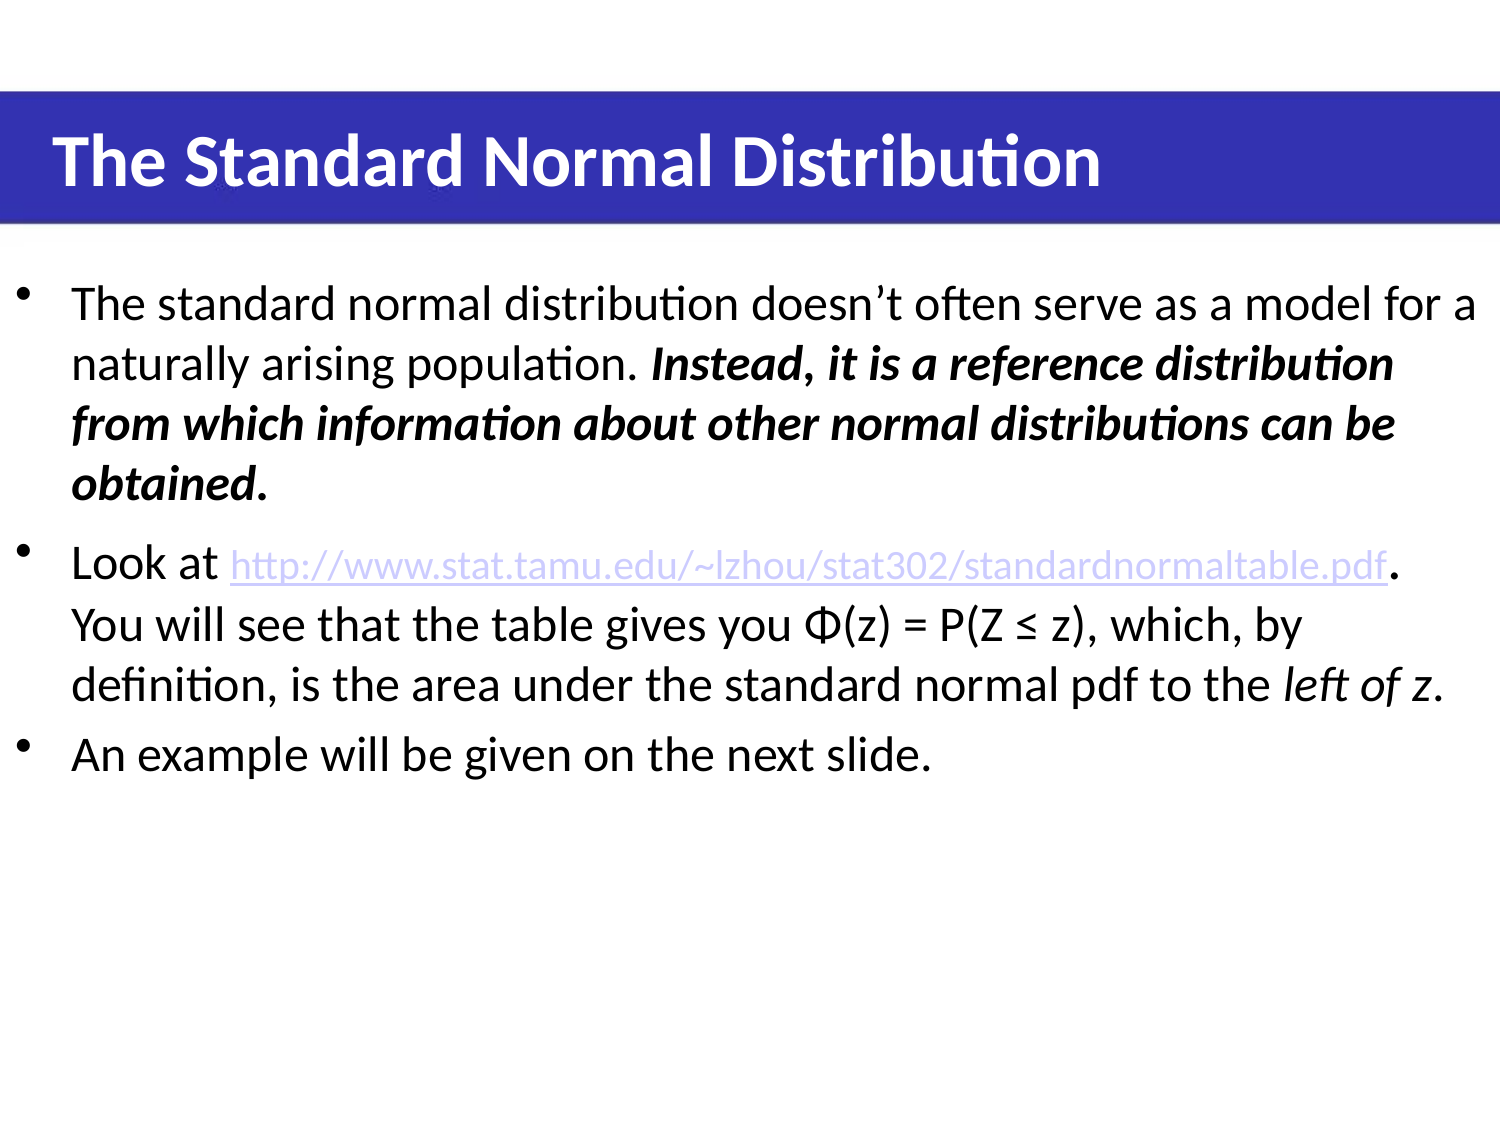

The Standard Normal Distribution
The standard normal distribution doesn’t often serve as a model for a naturally arising population. Instead, it is a reference distribution from which information about other normal distributions can be obtained.
Look at http://www.stat.tamu.edu/~lzhou/stat302/standardnormaltable.pdf. You will see that the table gives you Φ(z) = P(Z ≤ z), which, by definition, is the area under the standard normal pdf to the left of z.
An example will be given on the next slide.